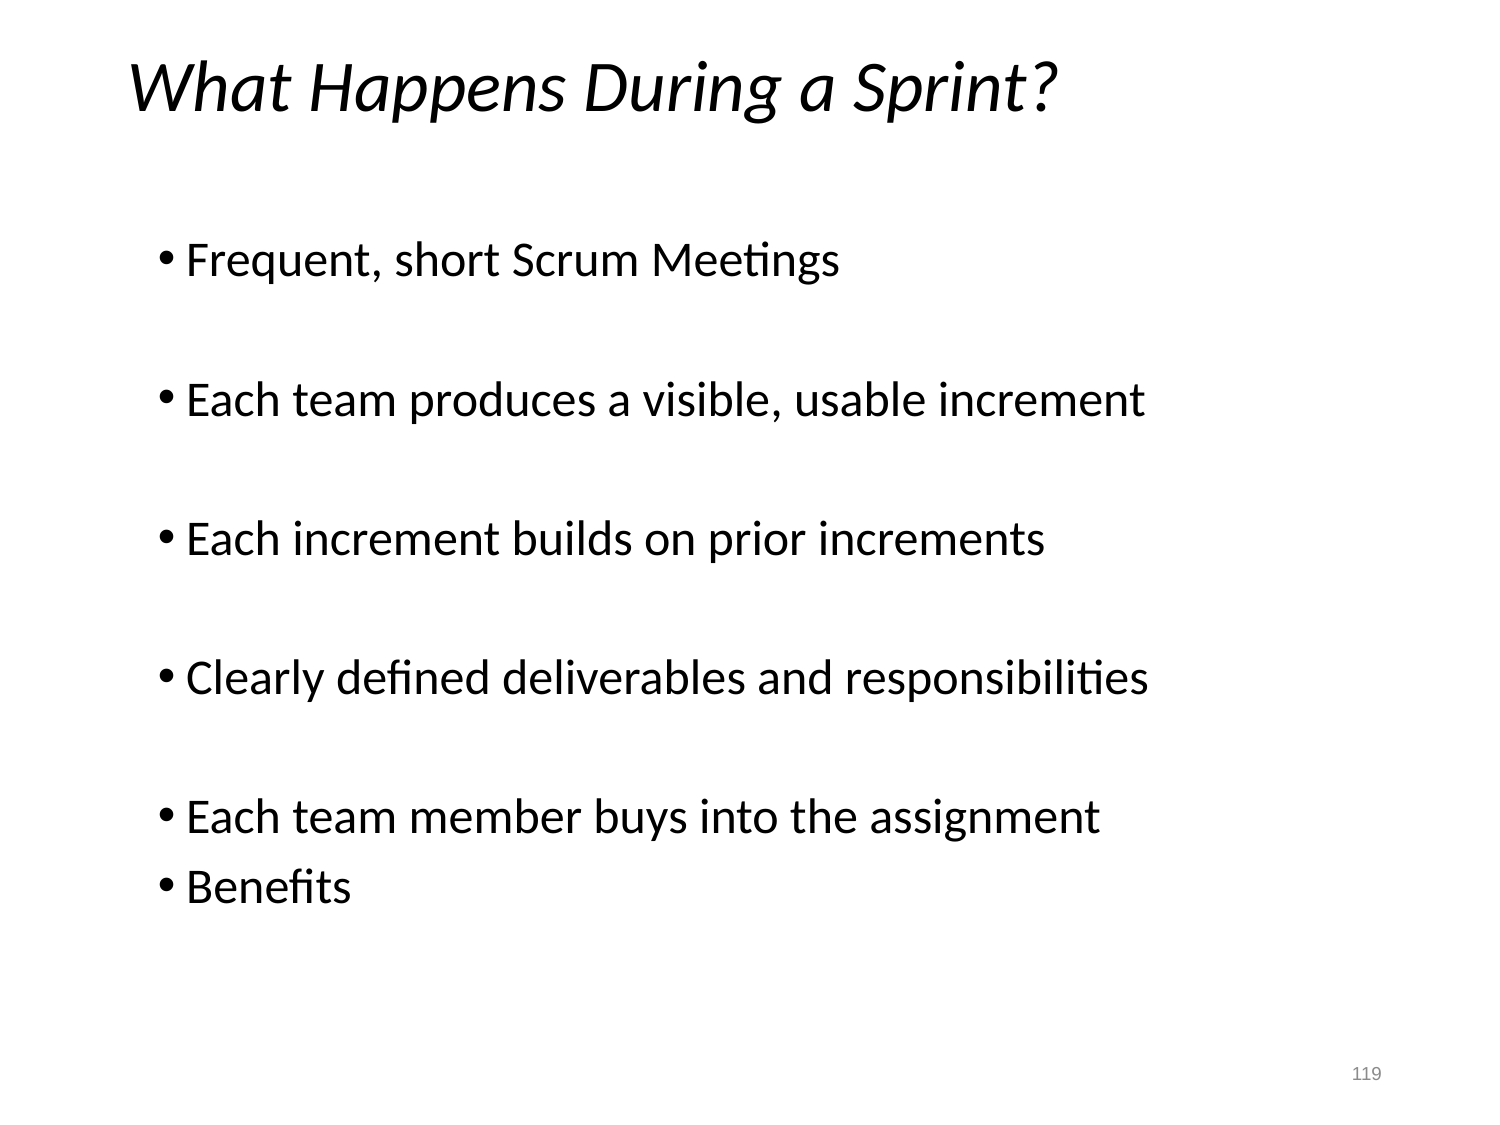

What Happens During a Sprint?
Frequent, short Scrum Meetings

Each team produces a visible, usable increment

Each increment builds on prior increments

Clearly defined deliverables and responsibilities

Each team member buys into the assignment
Benefits
119